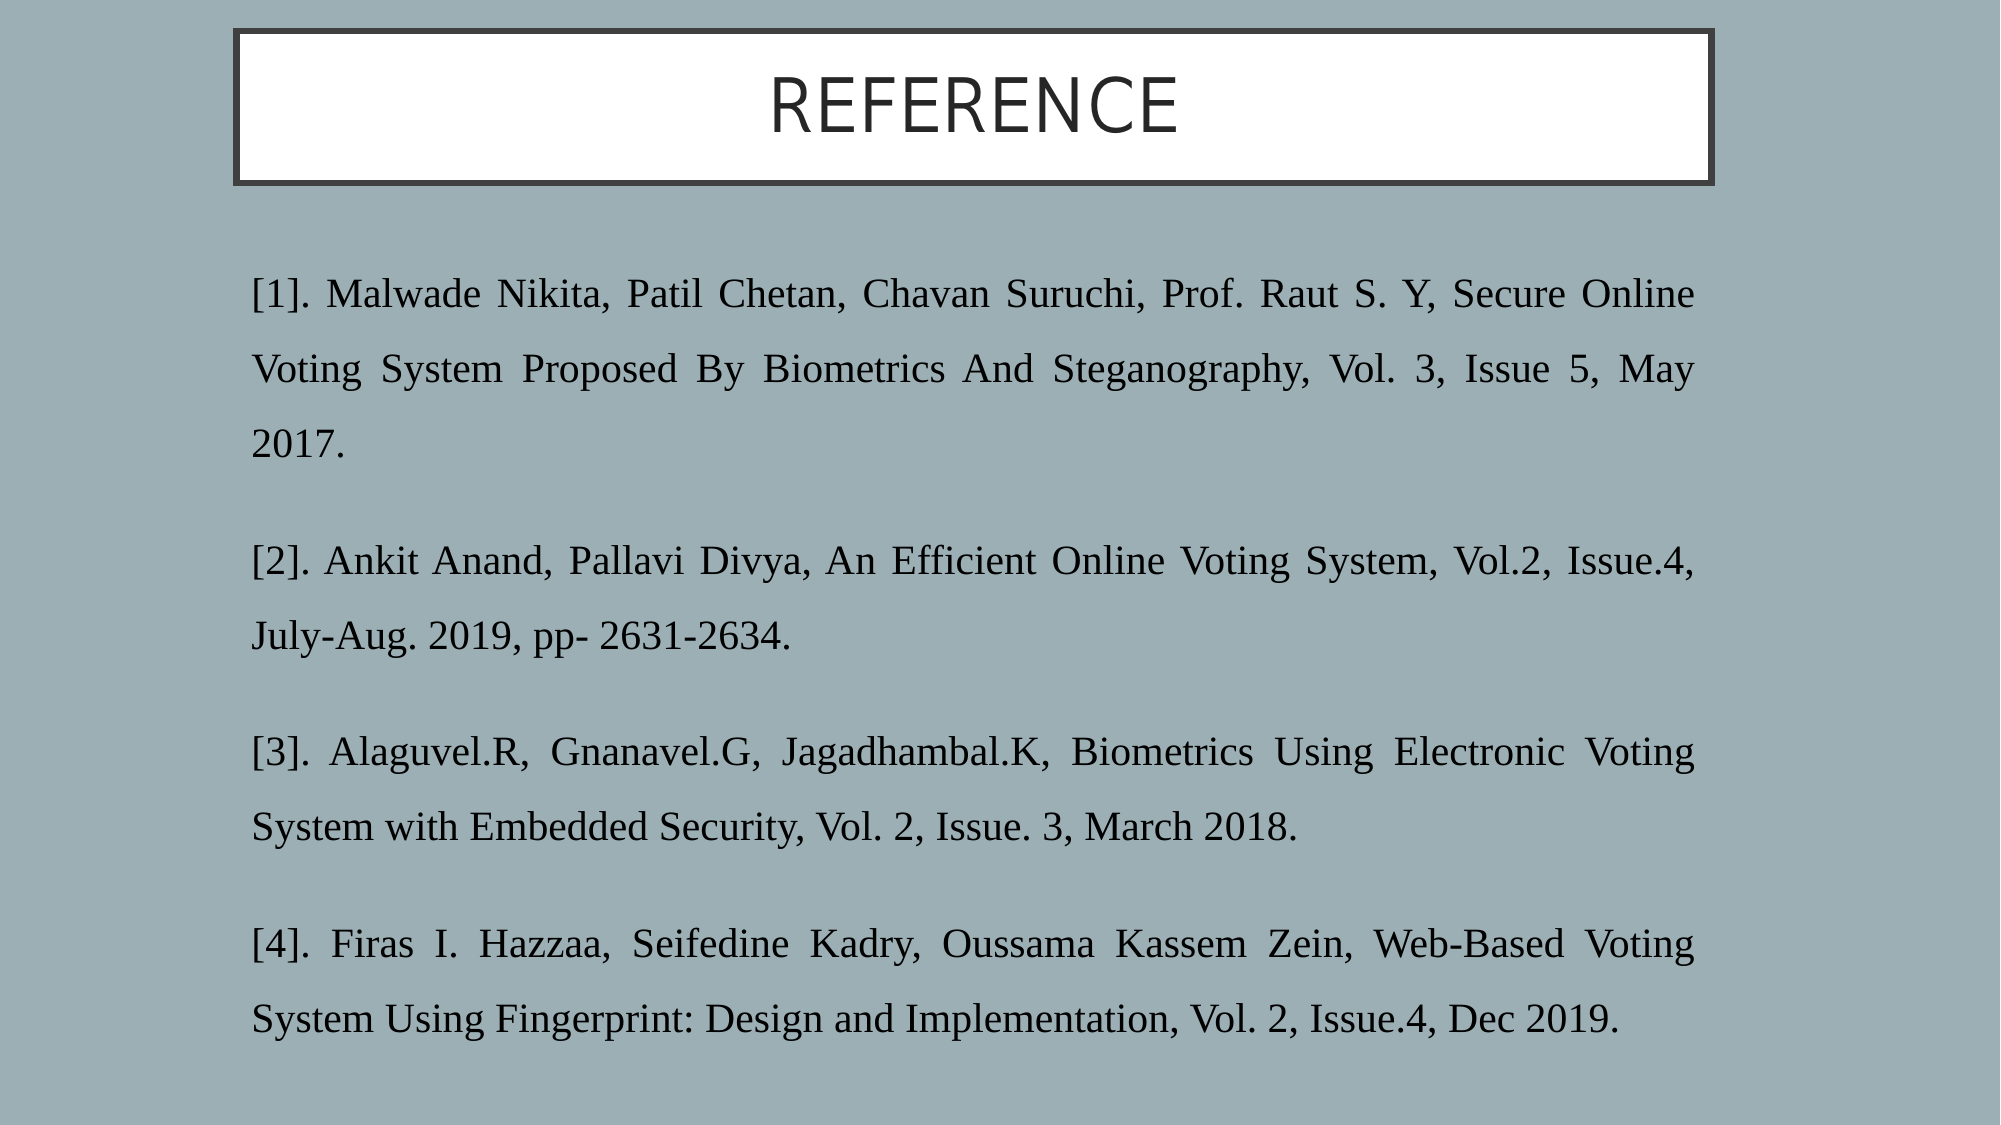

# rEFERENCE
[1]. Malwade Nikita, Patil Chetan, Chavan Suruchi, Prof. Raut S. Y, Secure Online Voting System Proposed By Biometrics And Steganography, Vol. 3, Issue 5, May 2017.
[2]. Ankit Anand, Pallavi Divya, An Efficient Online Voting System, Vol.2, Issue.4, July-Aug. 2019, pp- 2631-2634.
[3]. Alaguvel.R, Gnanavel.G, Jagadhambal.K, Biometrics Using Electronic Voting System with Embedded Security, Vol. 2, Issue. 3, March 2018.
[4]. Firas I. Hazzaa, Seifedine Kadry, Oussama Kassem Zein, Web-Based Voting System Using Fingerprint: Design and Implementation, Vol. 2, Issue.4, Dec 2019.